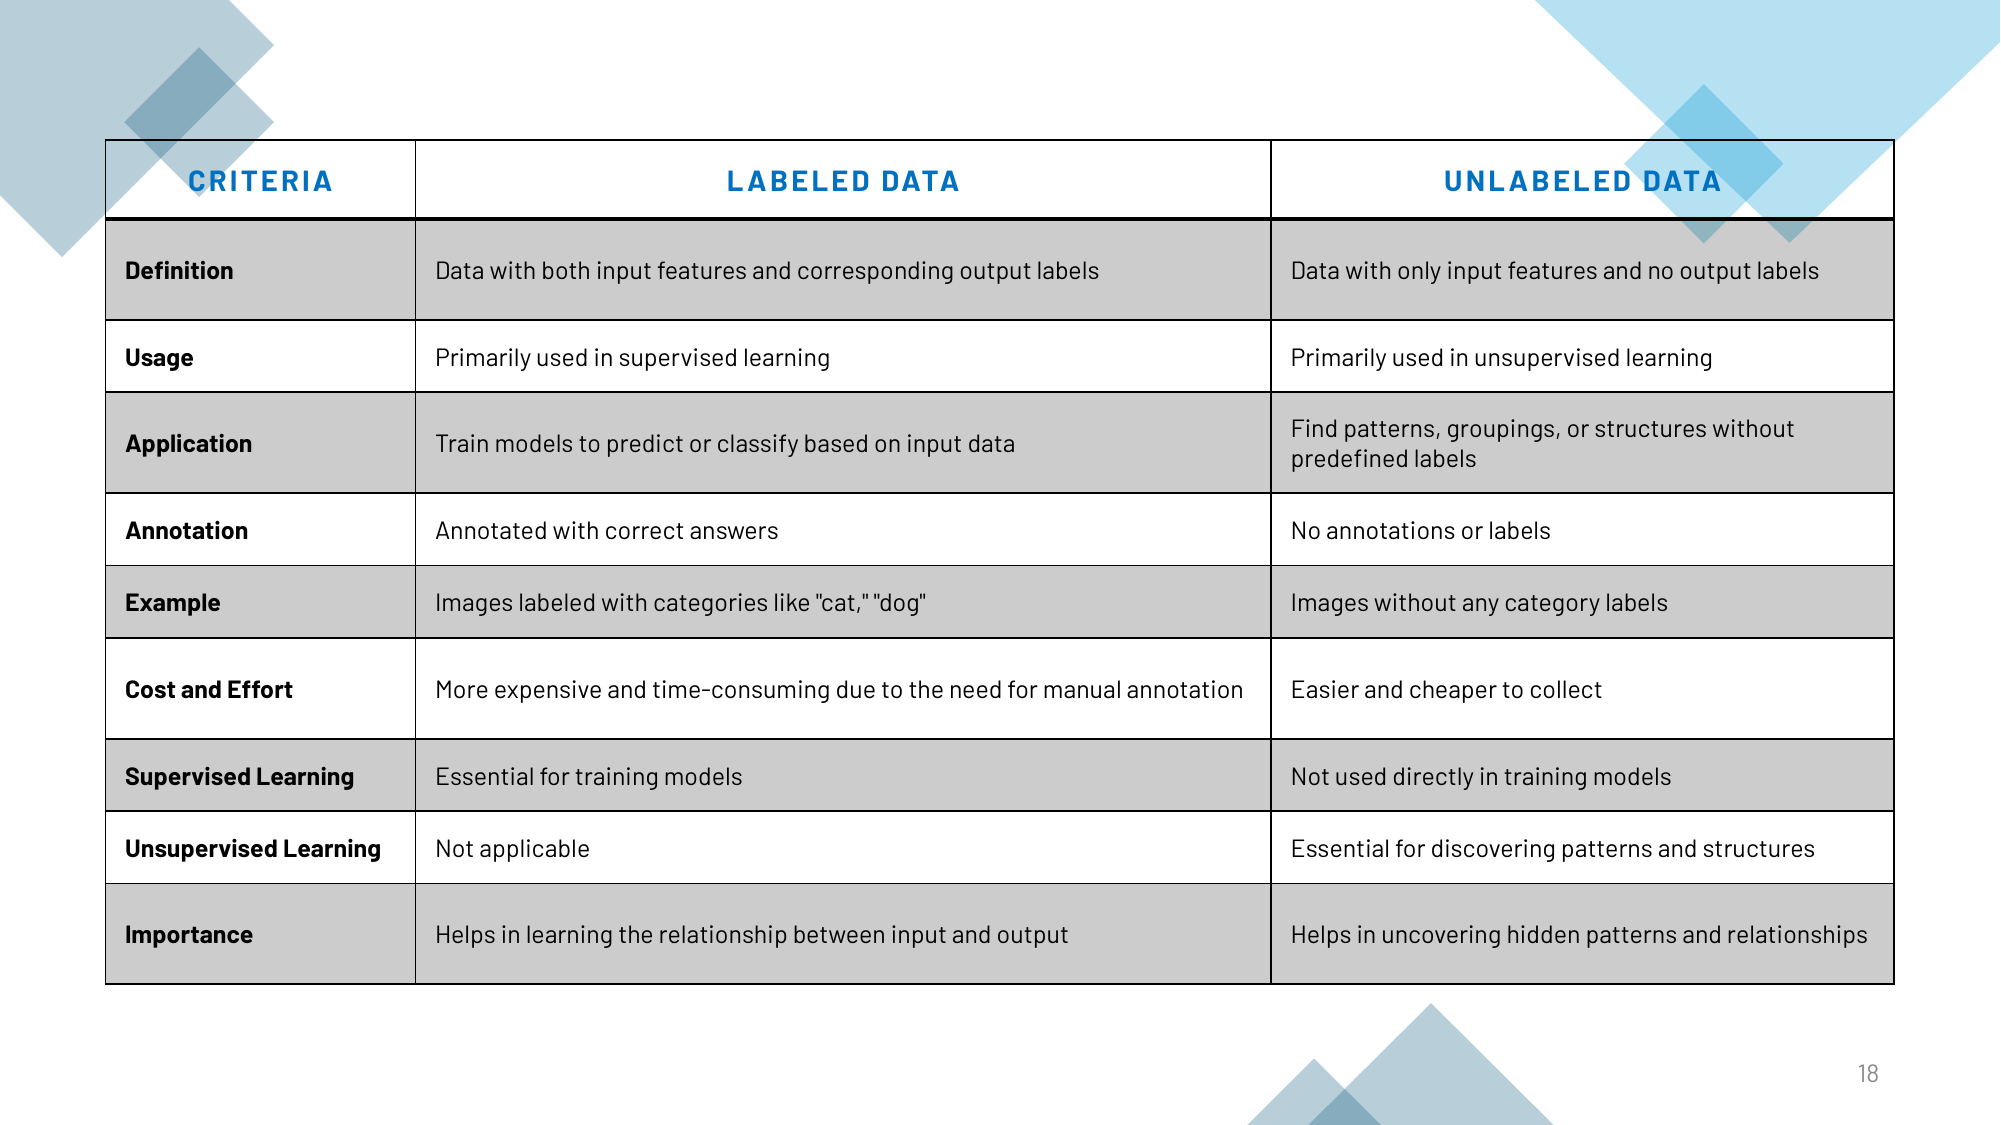

| Criteria | Labeled Data | Unlabeled Data |
| --- | --- | --- |
| Definition | Data with both input features and corresponding output labels | Data with only input features and no output labels |
| Usage | Primarily used in supervised learning | Primarily used in unsupervised learning |
| Application | Train models to predict or classify based on input data | Find patterns, groupings, or structures without predefined labels |
| Annotation | Annotated with correct answers | No annotations or labels |
| Example | Images labeled with categories like "cat," "dog" | Images without any category labels |
| Cost and Effort | More expensive and time-consuming due to the need for manual annotation | Easier and cheaper to collect |
| Supervised Learning | Essential for training models | Not used directly in training models |
| Unsupervised Learning | Not applicable | Essential for discovering patterns and structures |
| Importance | Helps in learning the relationship between input and output | Helps in uncovering hidden patterns and relationships |

18